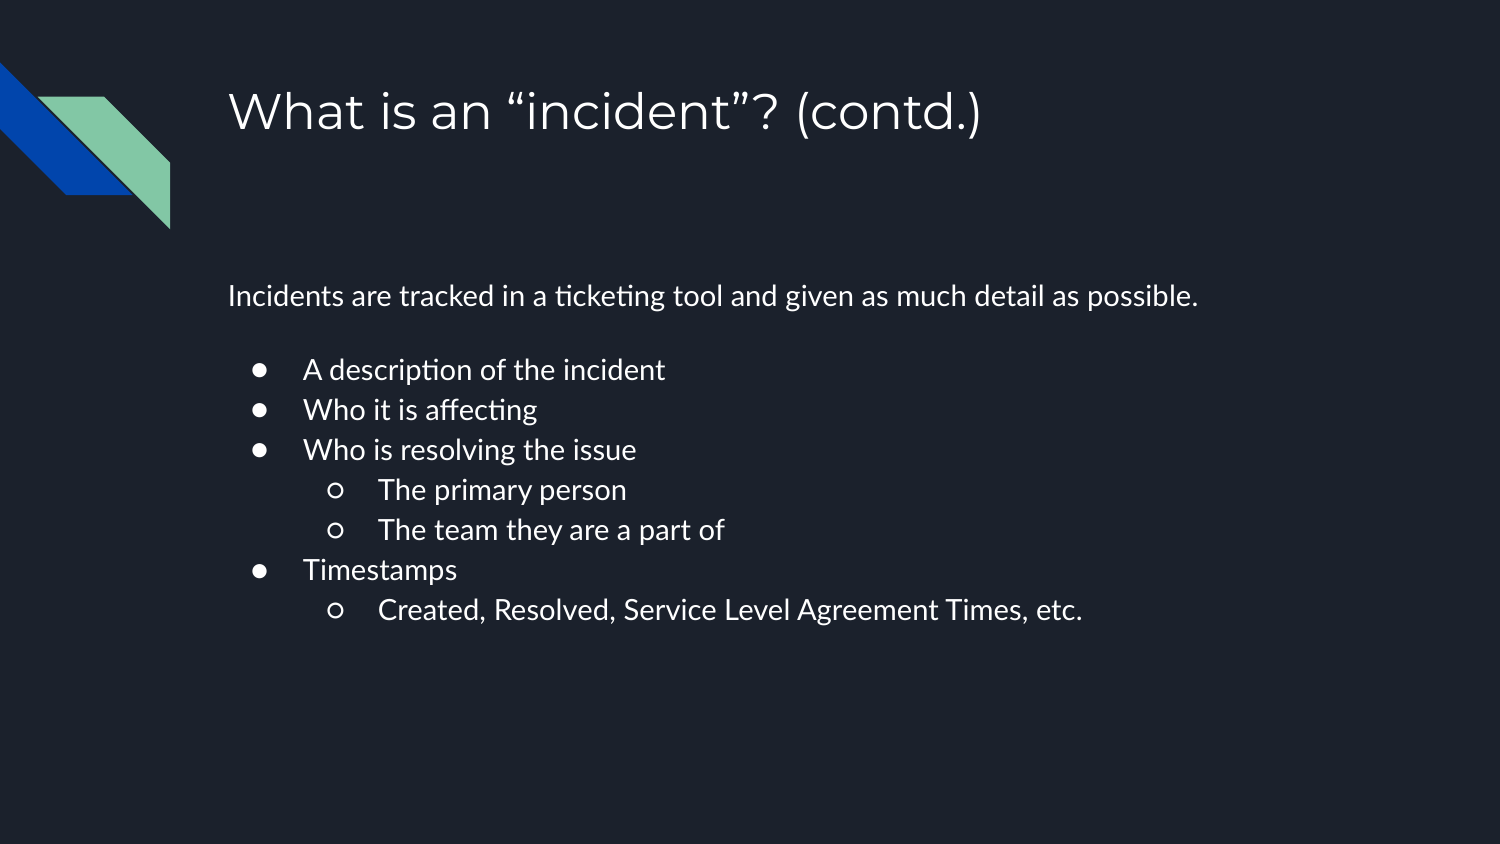

# What is an “incident”? (contd.)
Incidents are tracked in a ticketing tool and given as much detail as possible.
A description of the incident
Who it is affecting
Who is resolving the issue
The primary person
The team they are a part of
Timestamps
Created, Resolved, Service Level Agreement Times, etc.